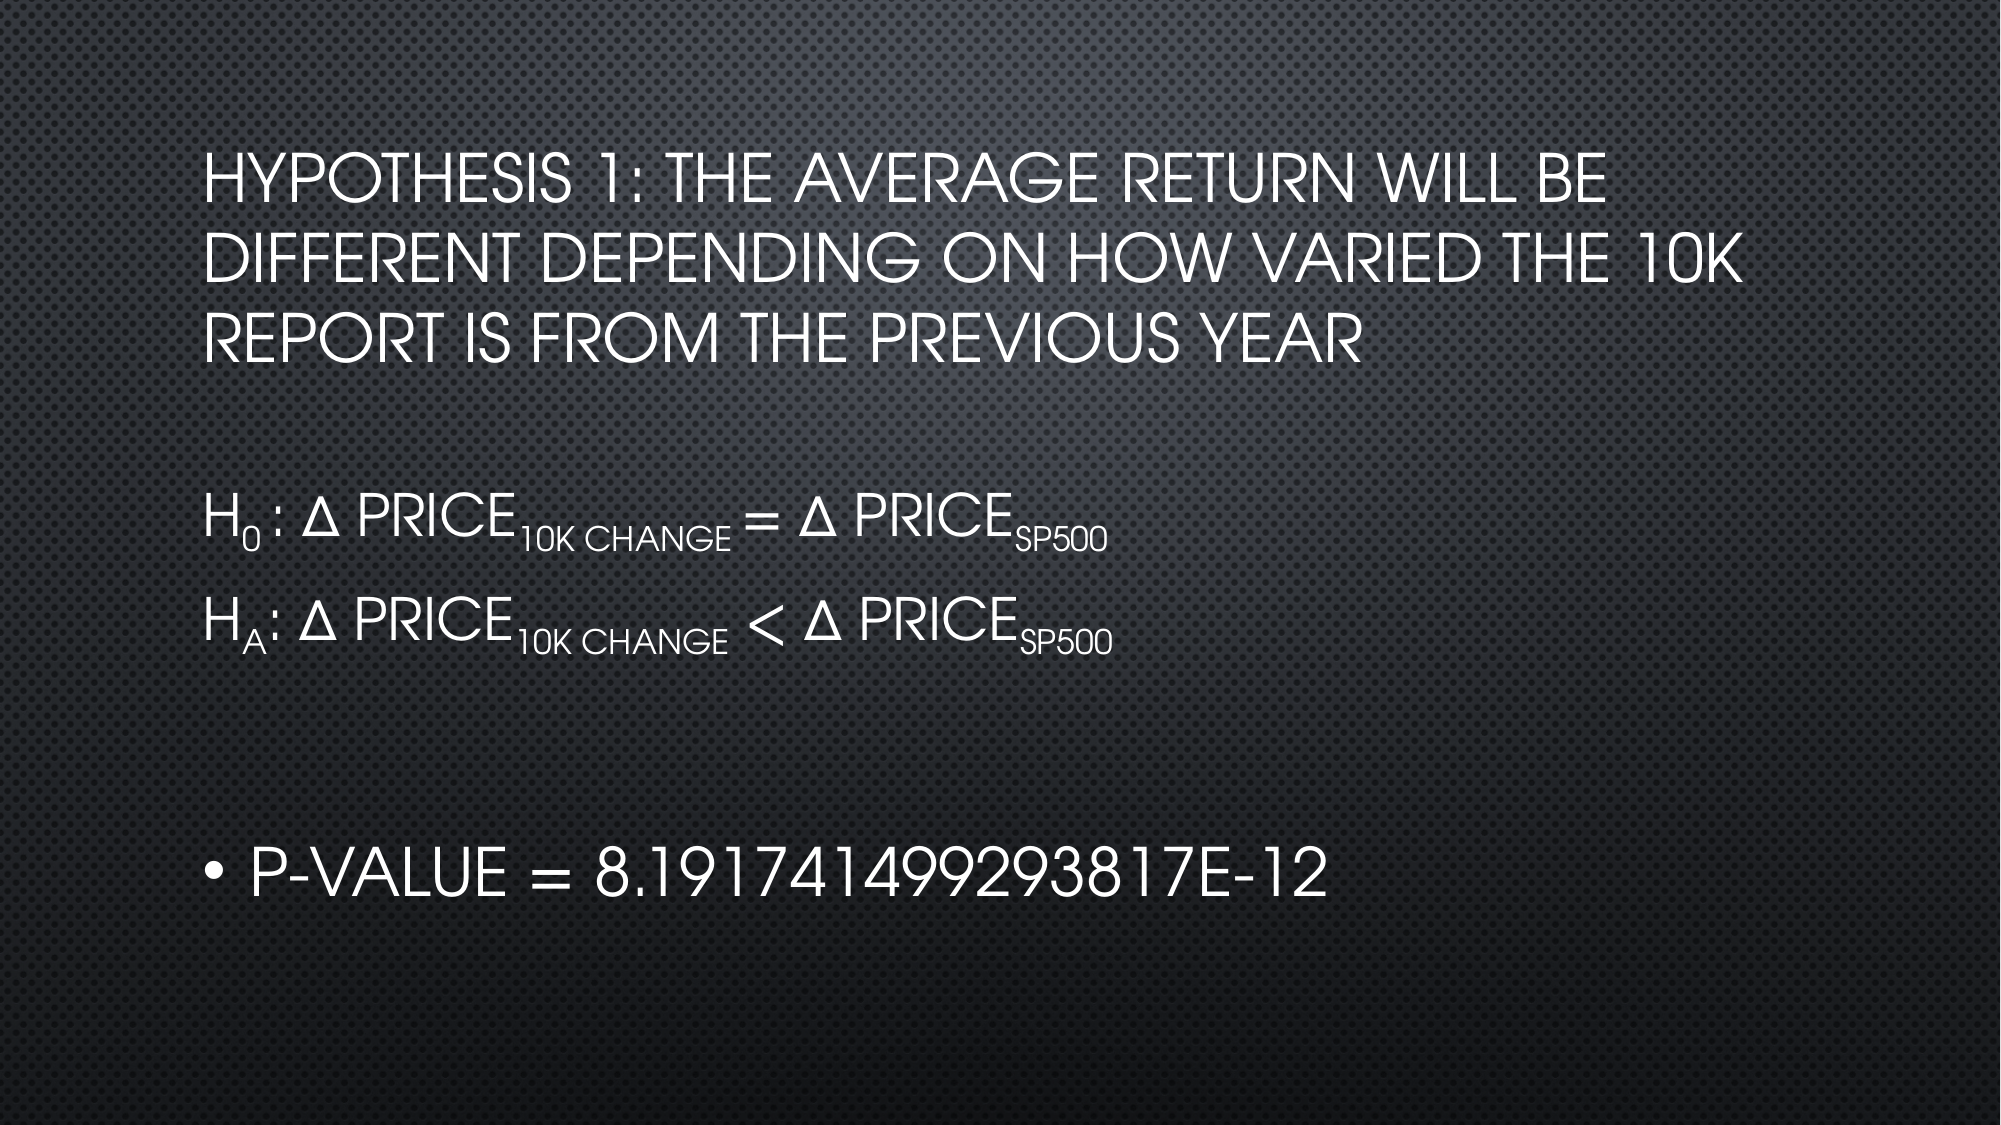

# Hypothesis 1: The average return will be different depending on how varied the 10k report is from the previous year
H0 : Δ price10k change = Δ pricesp500
HA: Δ price10k change < Δ pricesp500

P-Value = 8.191741499293817e-12